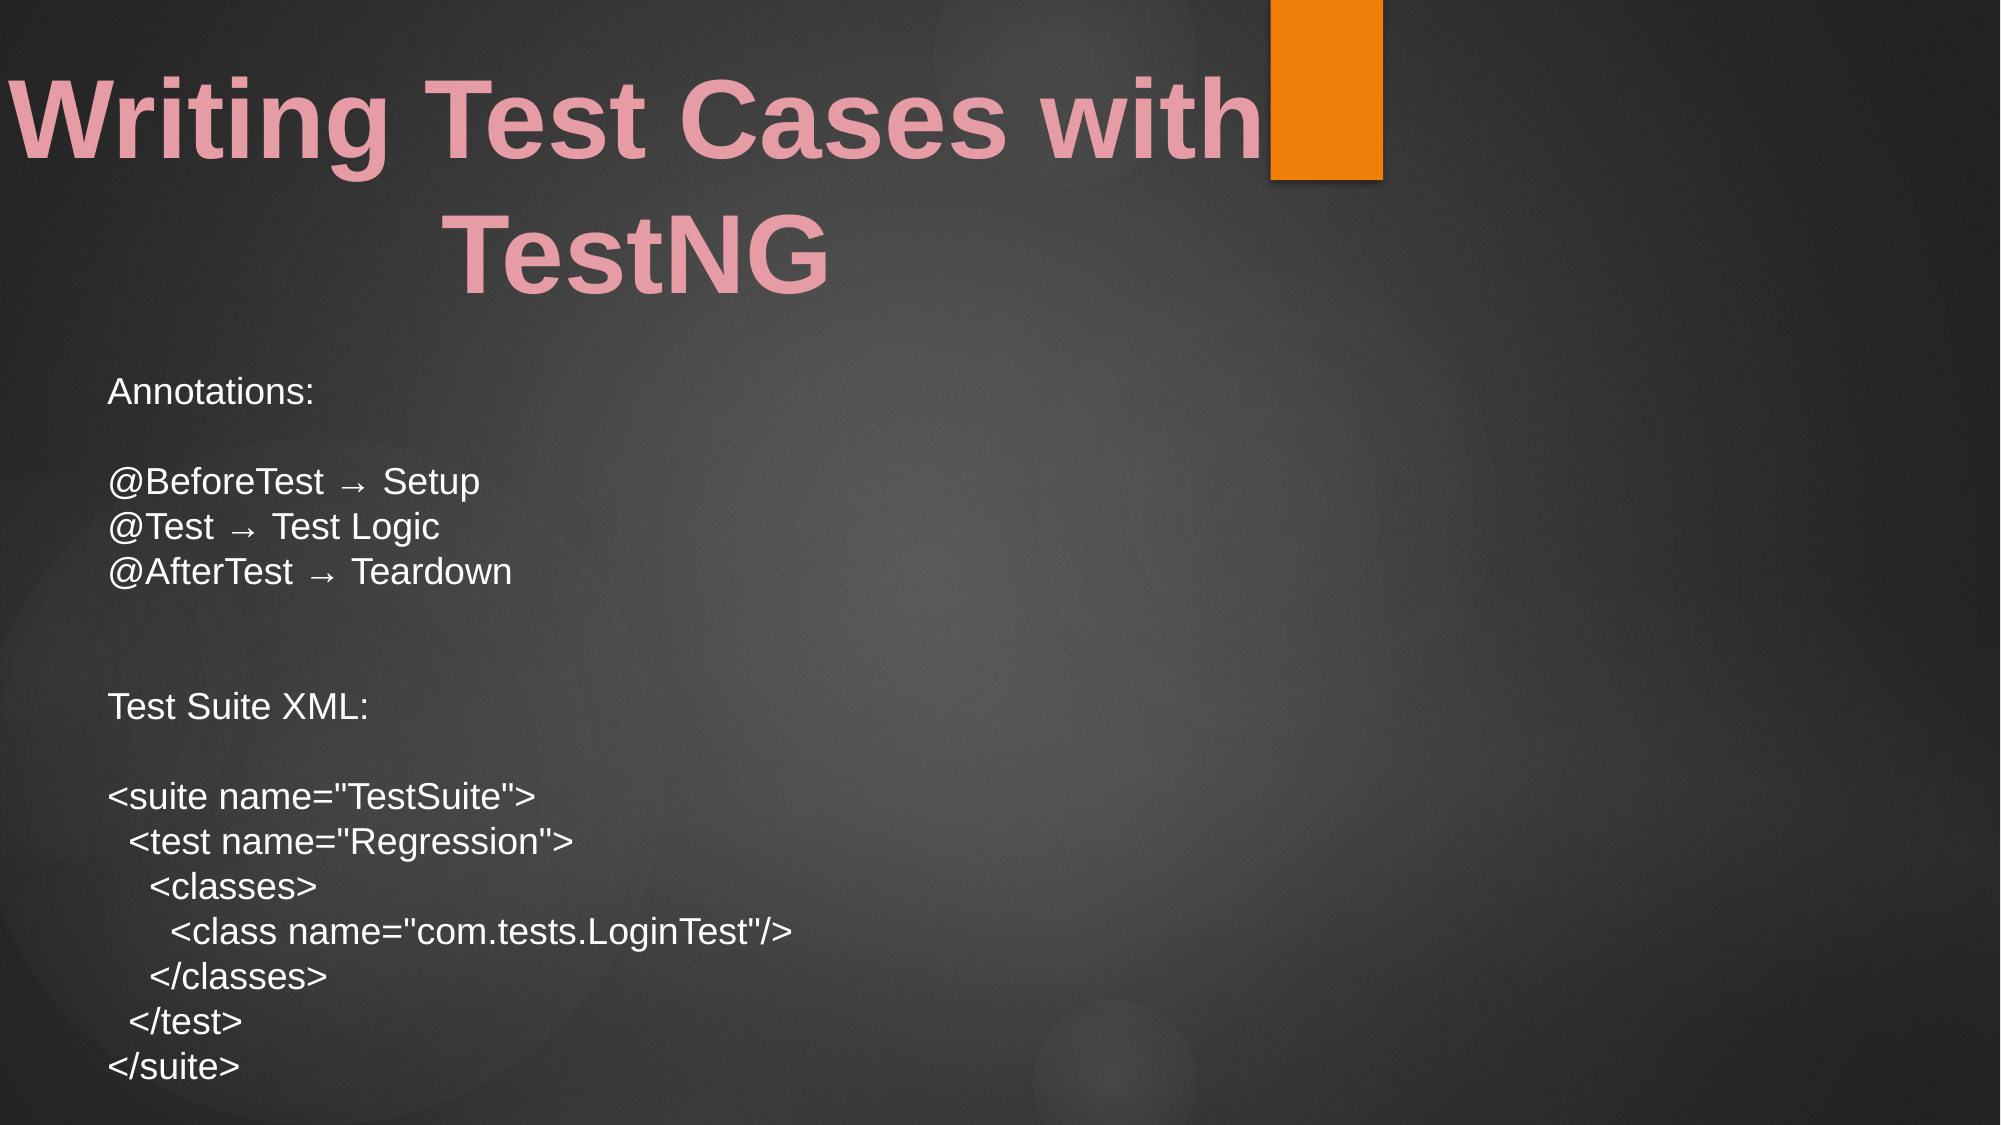

Writing Test Cases with TestNG

Annotations:

@BeforeTest → Setup
@Test → Test Logic
@AfterTest → Teardown

Test Suite XML:

<suite name="TestSuite">
  <test name="Regression">
    <classes>
      <class name="com.tests.LoginTest"/>
    </classes>
  </test>
</suite>